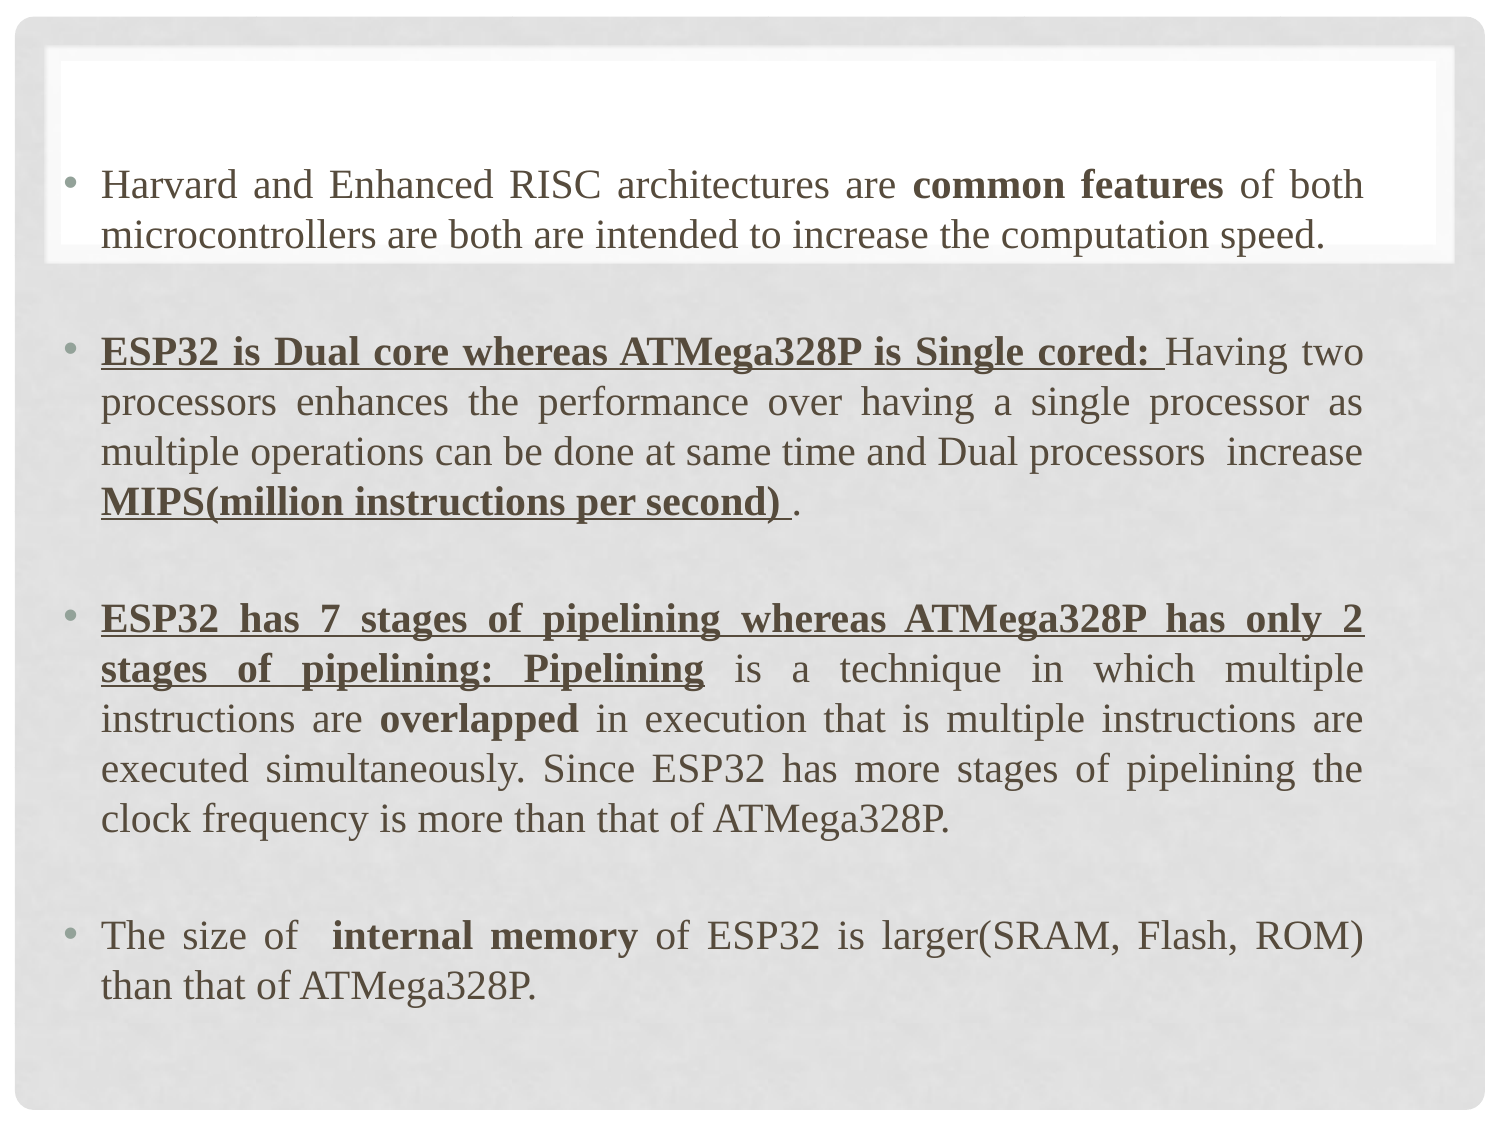

Harvard and Enhanced RISC architectures are common features of both microcontrollers are both are intended to increase the computation speed.

ESP32 is Dual core whereas ATMega328P is Single cored: Having two processors enhances the performance over having a single processor as multiple operations can be done at same time and Dual processors  increase MIPS(million instructions per second) .

ESP32 has 7 stages of pipelining whereas ATMega328P has only 2 stages of pipelining: Pipelining is a technique in which multiple instructions are overlapped in execution that is multiple instructions are executed simultaneously. Since ESP32 has more stages of pipelining the clock frequency is more than that of ATMega328P.

The size of  internal memory of ESP32 is larger(SRAM, Flash, ROM) than that of ATMega328P.